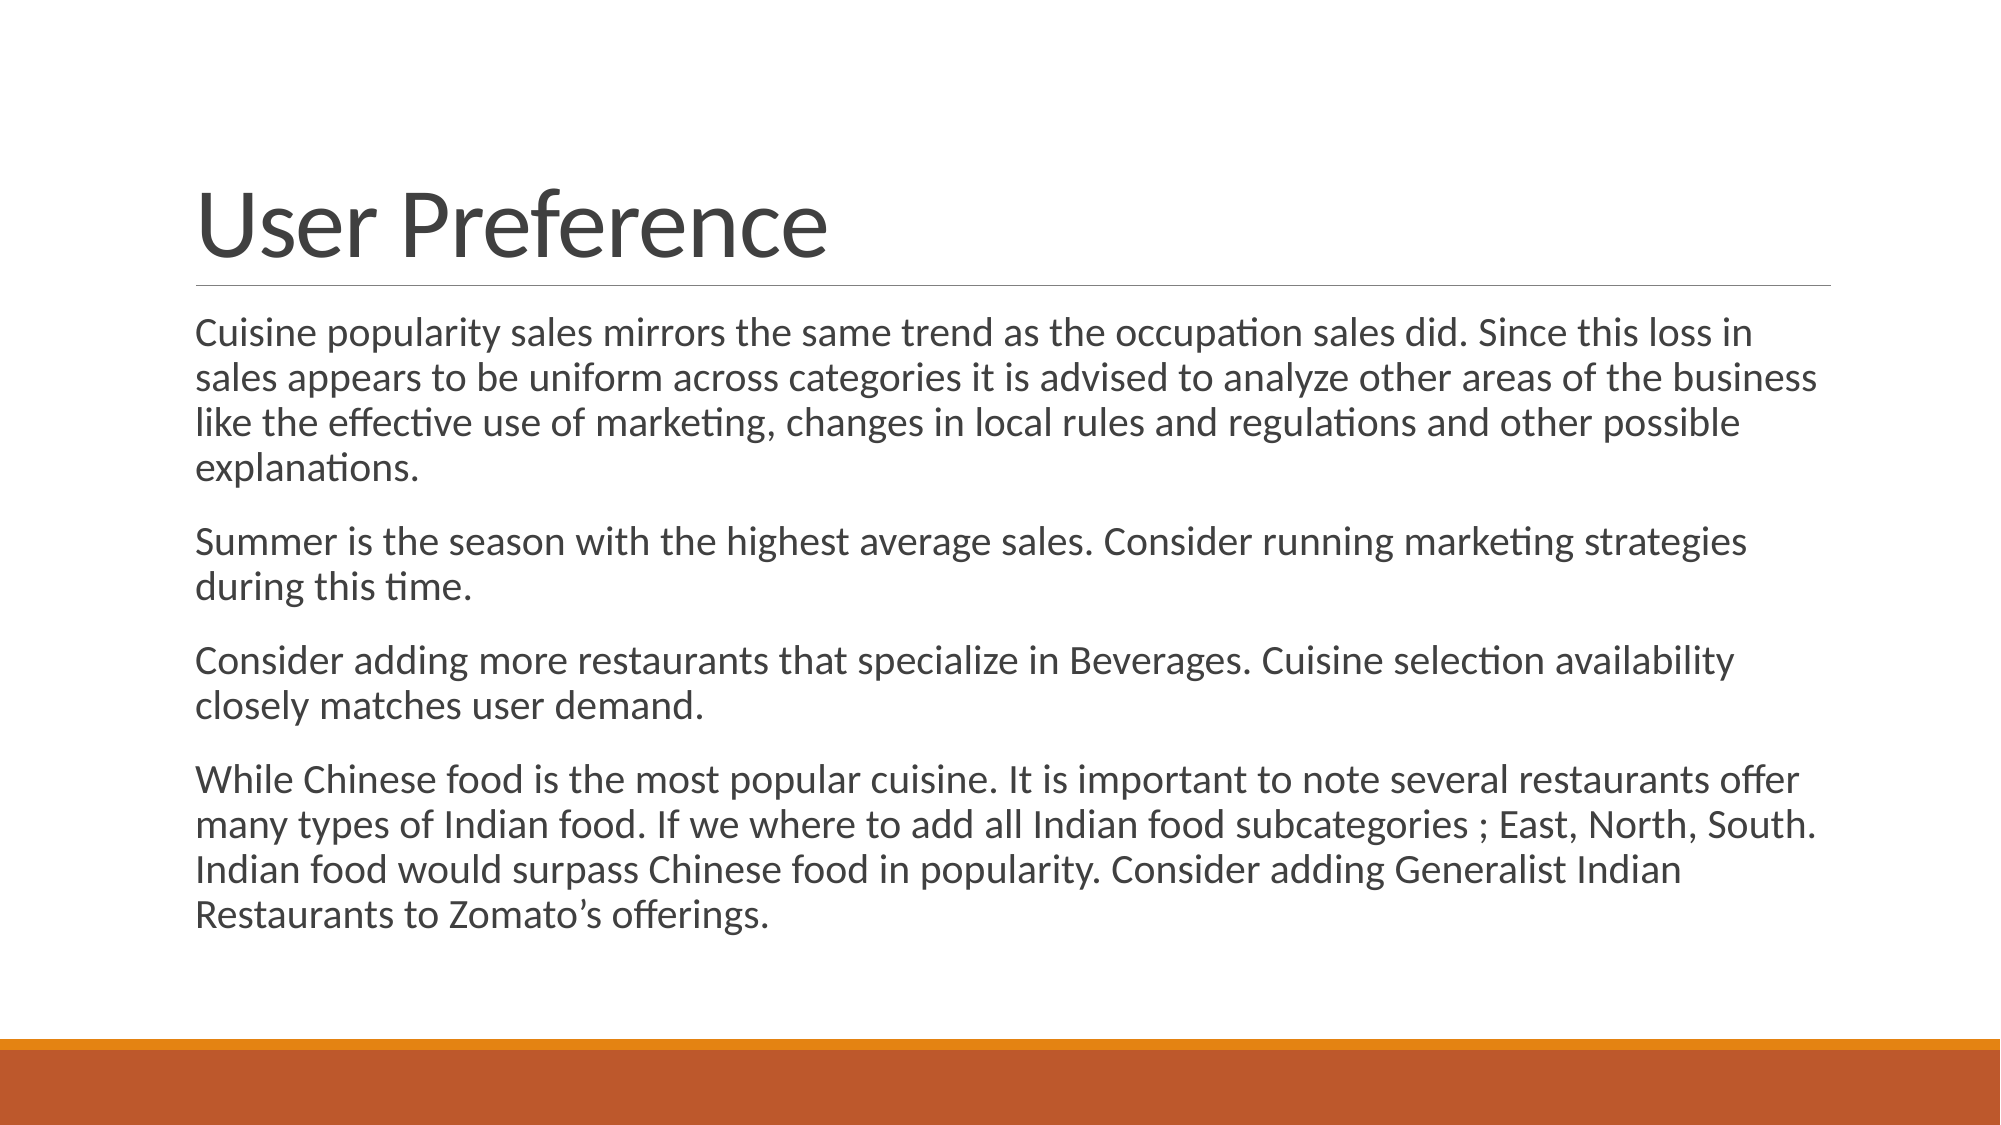

# User Preference
Cuisine popularity sales mirrors the same trend as the occupation sales did. Since this loss in sales appears to be uniform across categories it is advised to analyze other areas of the business like the effective use of marketing, changes in local rules and regulations and other possible explanations.
Summer is the season with the highest average sales. Consider running marketing strategies during this time.
Consider adding more restaurants that specialize in Beverages. Cuisine selection availability closely matches user demand.
While Chinese food is the most popular cuisine. It is important to note several restaurants offer many types of Indian food. If we where to add all Indian food subcategories ; East, North, South. Indian food would surpass Chinese food in popularity. Consider adding Generalist Indian Restaurants to Zomato’s offerings.